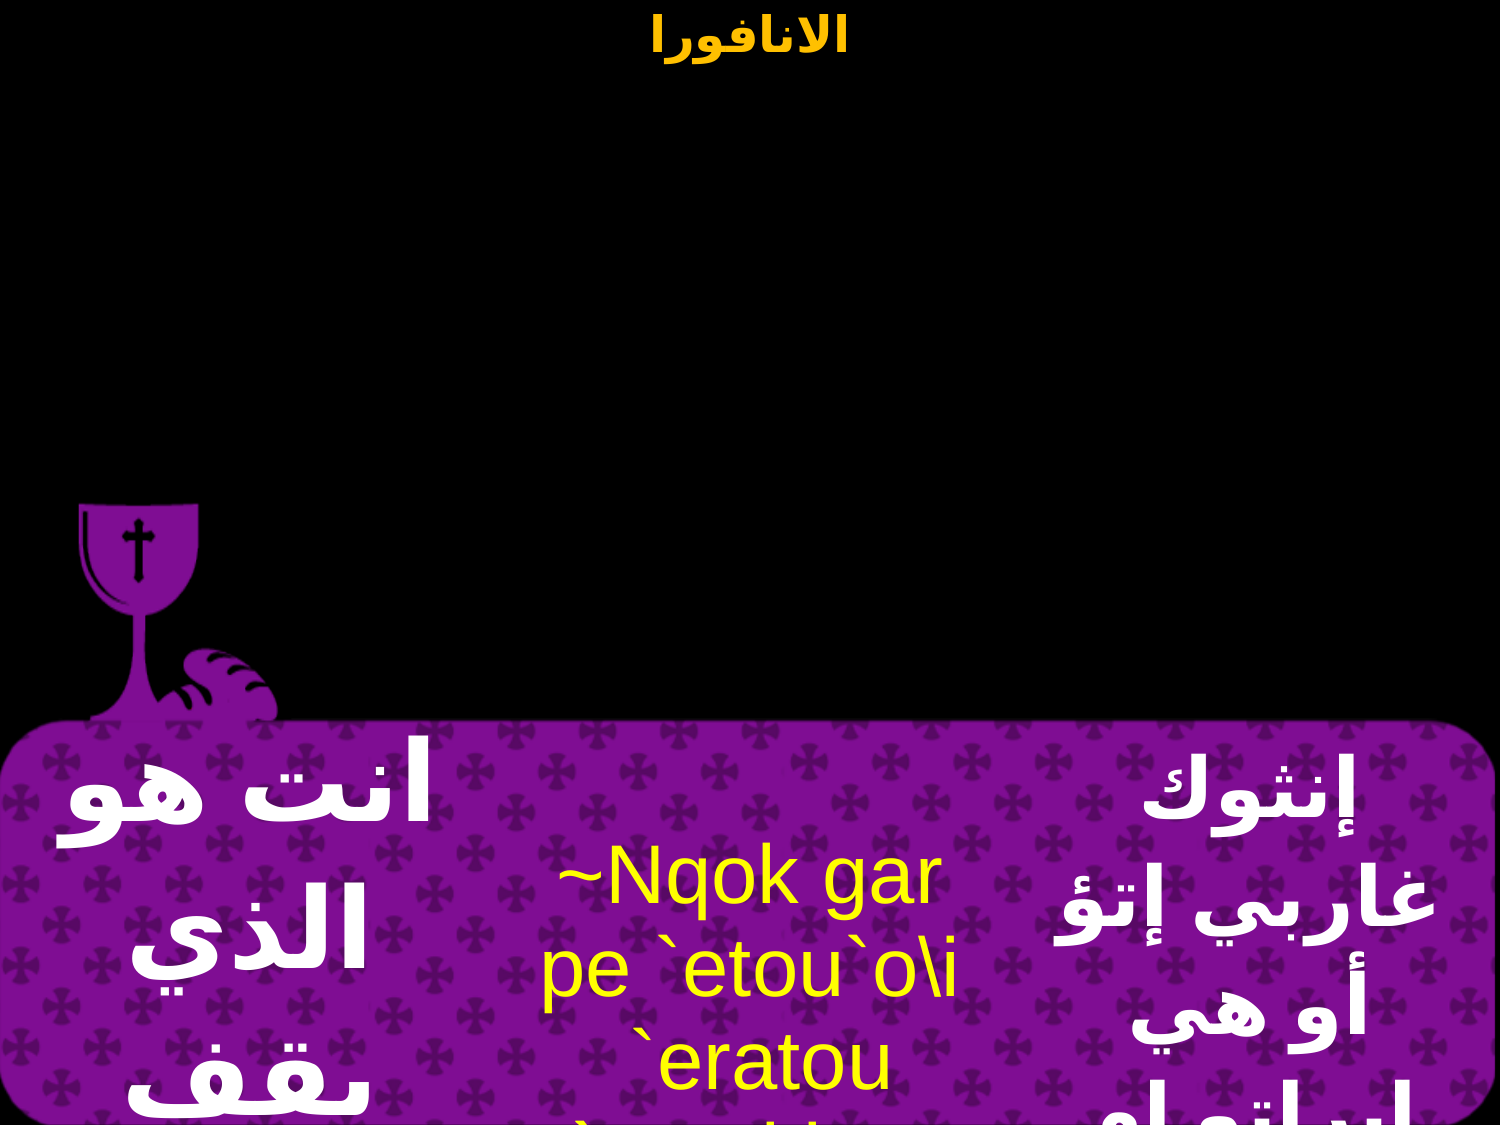

| انت هو الذي يقف حولك | ~Nqok gar pe `etou`o\i `eratou `mpekkw; | إنثوك غاربي إتؤ أو هي إيراتو إم بيك كوتي |
| --- | --- | --- |